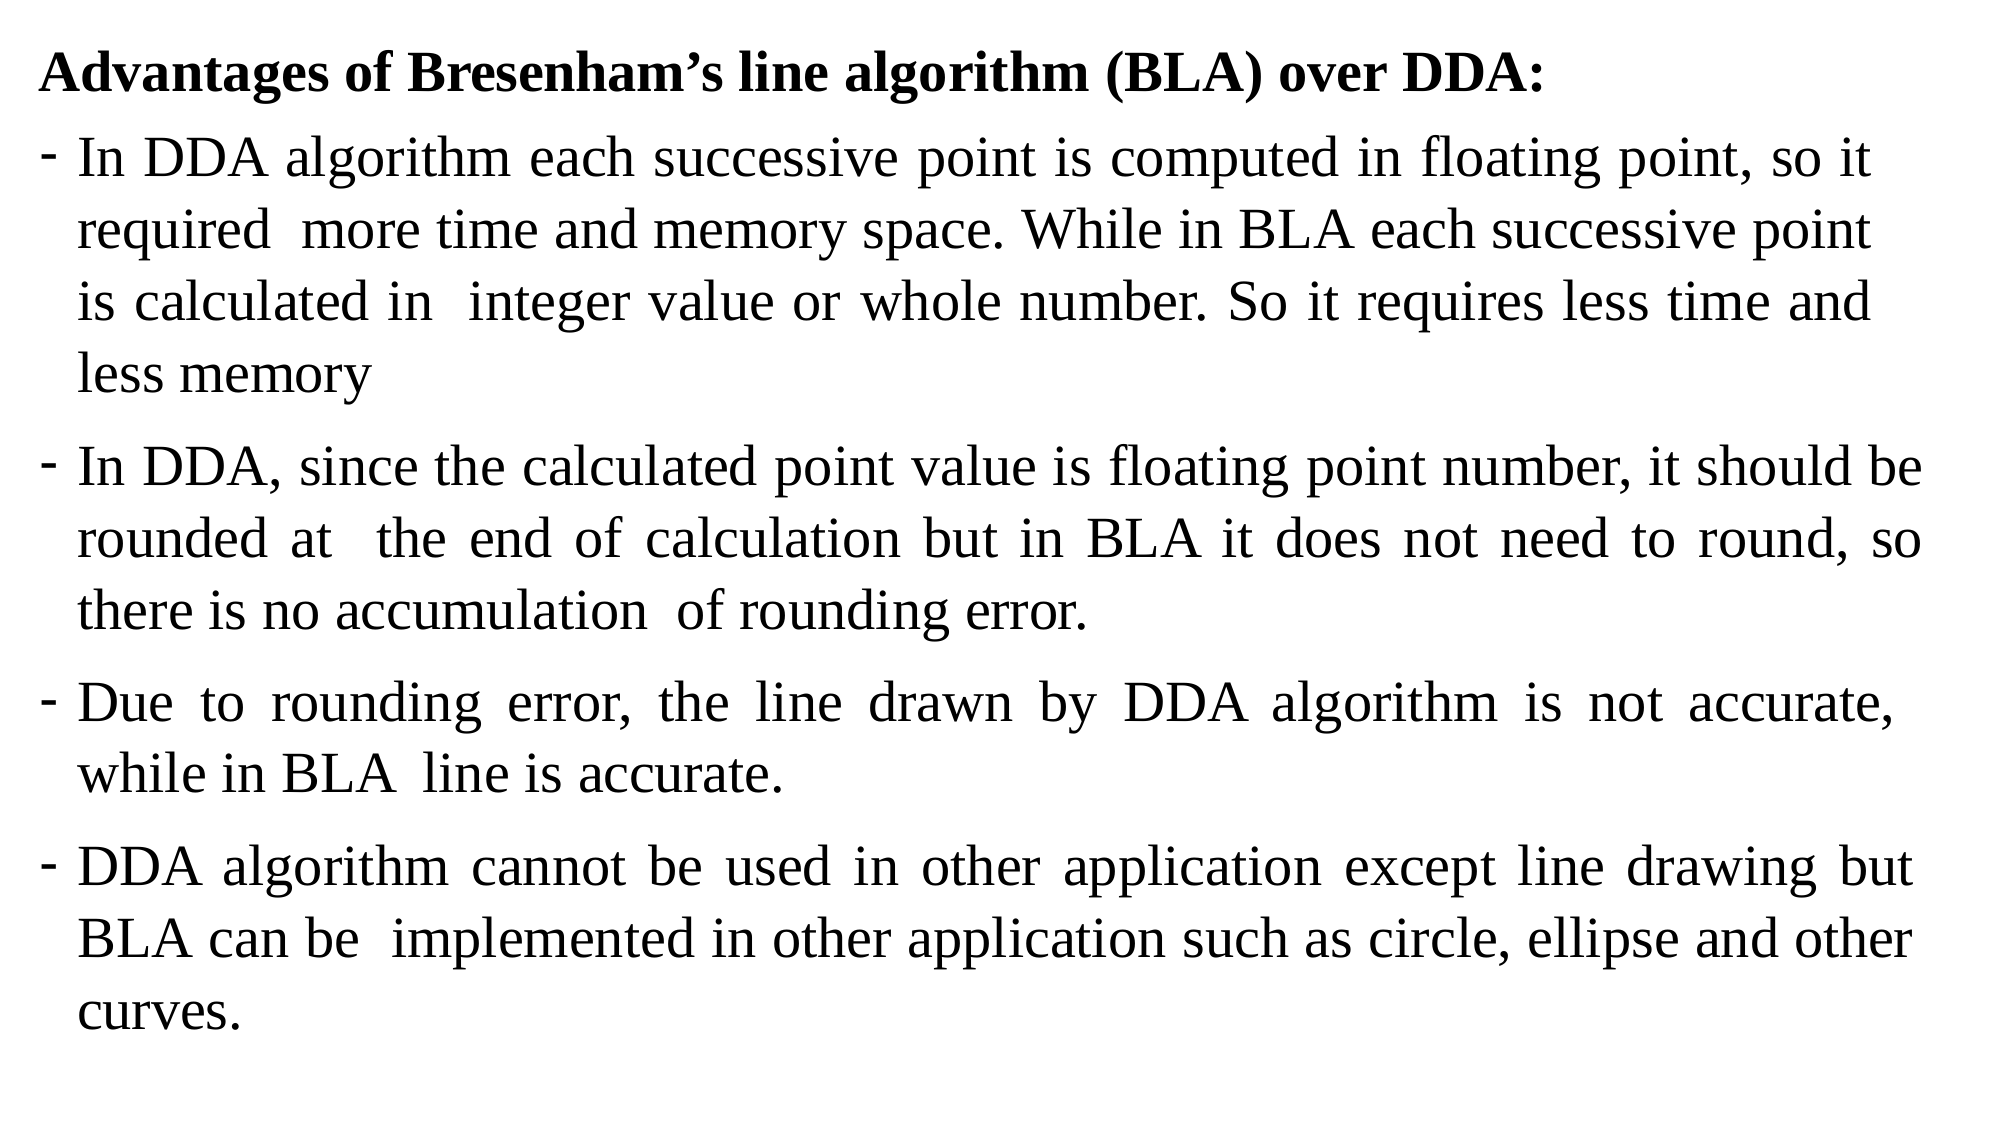

Advantages of Bresenham’s line algorithm (BLA) over DDA:
In DDA algorithm each successive point is computed in floating point, so it required more time and memory space. While in BLA each successive point is calculated in  integer value or whole number. So it requires less time and less memory
In DDA, since the calculated point value is floating point number, it should be rounded at  the end of calculation but in BLA it does not need to round, so there is no accumulation of rounding error.
Due to rounding error, the line drawn by DDA algorithm is not accurate, while in BLA line is accurate.
DDA algorithm cannot be used in other application except line drawing but BLA can be  implemented in other application such as circle, ellipse and other curves.